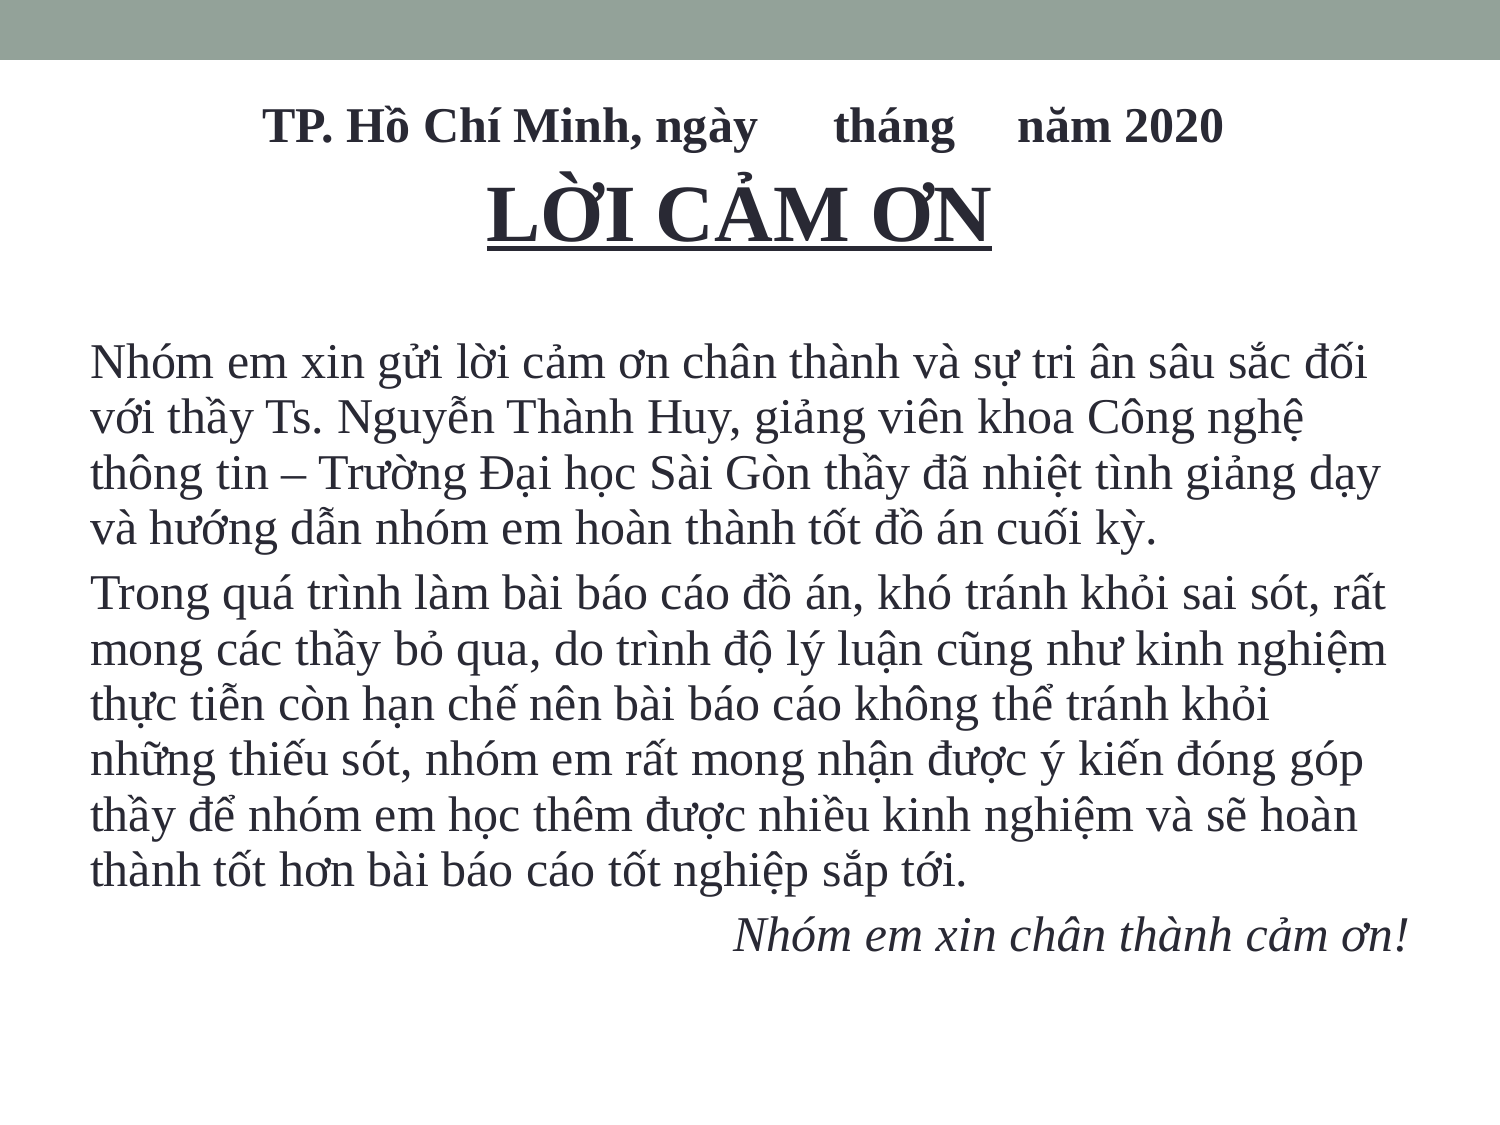

TP. Hồ Chí Minh, ngày      tháng     năm 2020
LỜI CẢM ƠN

Nhóm em xin gửi lời cảm ơn chân thành và sự tri ân sâu sắc đối với thầy Ts. Nguyễn Thành Huy, giảng viên khoa Công nghệ thông tin – Trường Đại học Sài Gòn thầy đã nhiệt tình giảng dạy và hướng dẫn nhóm em hoàn thành tốt đồ án cuối kỳ.
Trong quá trình làm bài báo cáo đồ án, khó tránh khỏi sai sót, rất mong các thầy bỏ qua, do trình độ lý luận cũng như kinh nghiệm thực tiễn còn hạn chế nên bài báo cáo không thể tránh khỏi những thiếu sót, nhóm em rất mong nhận được ý kiến đóng góp thầy để nhóm em học thêm được nhiều kinh nghiệm và sẽ hoàn thành tốt hơn bài báo cáo tốt nghiệp sắp tới.
Nhóm em xin chân thành cảm ơn!